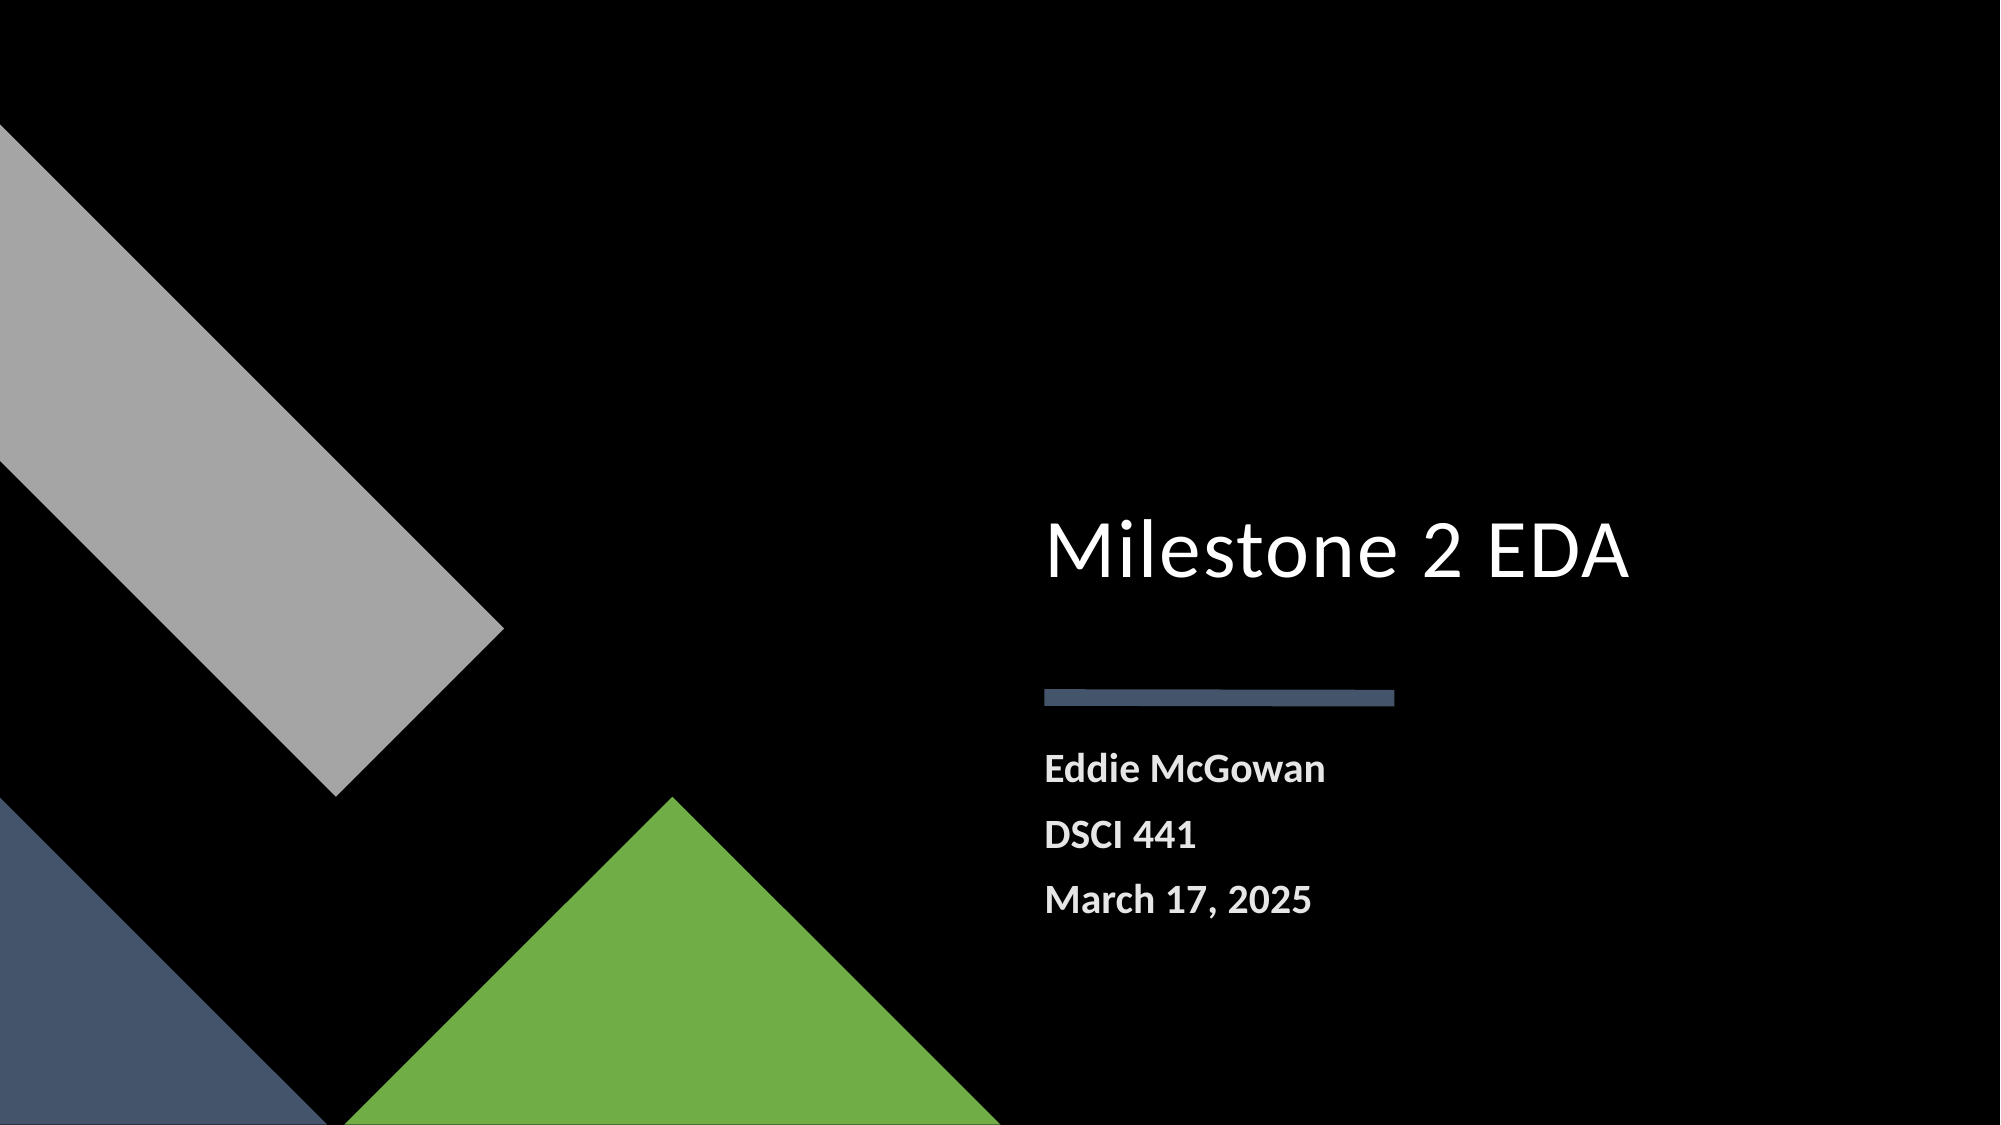

# Milestone 2 EDA
Eddie McGowan
DSCI 441
March 17, 2025